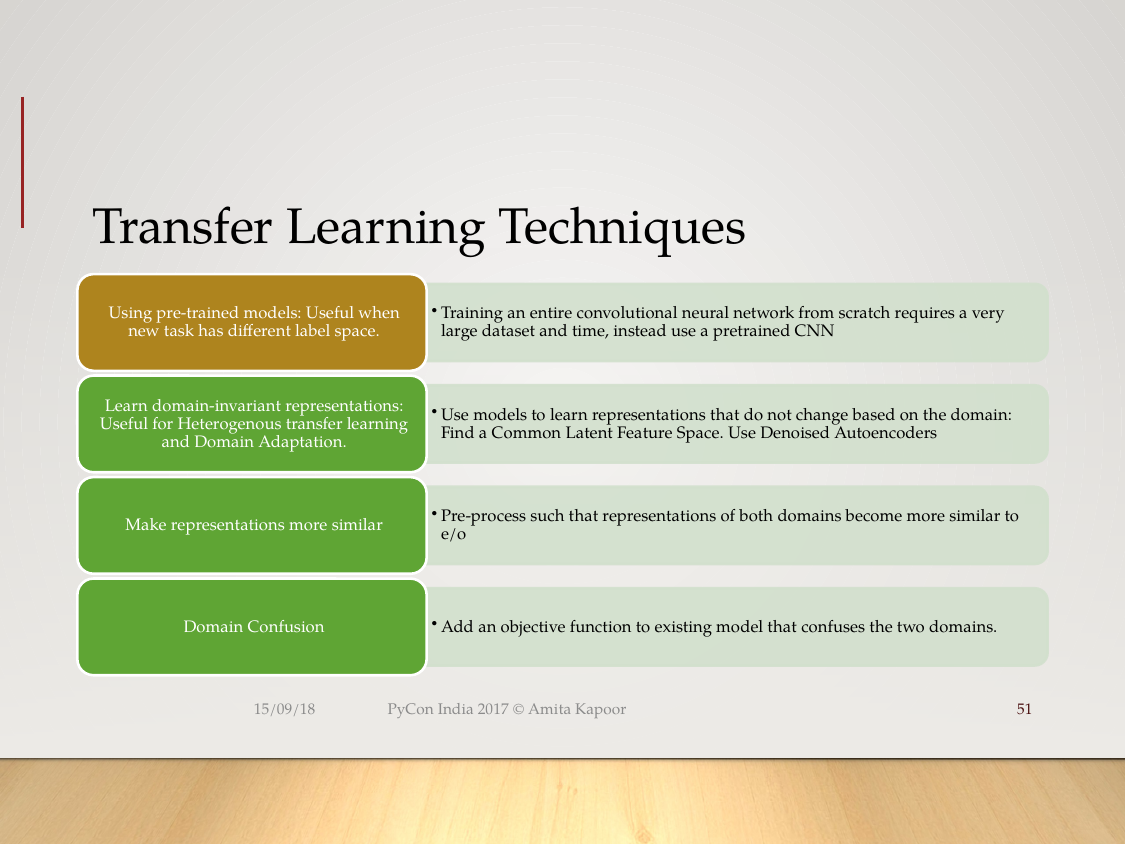

# Transfer Learning Techniques
Training an entire convolutional neural network from scratch requires a very large dataset and time, instead use a pretrained CNN
Using pre-trained models: Useful when new task has different label space.
Use models to learn representations that do not change based on the domain: Find a Common Latent Feature Space. Use Denoised Autoencoders
Learn domain-invariant representations: Useful for Heterogenous transfer learning and Domain Adaptation.
Pre-process such that representations of both domains become more similar to e/o
Make representations more similar
Add an objective function to existing model that confuses the two domains.
Domain Confusion
15/09/18
PyCon India 2017 © Amita Kapoor
51